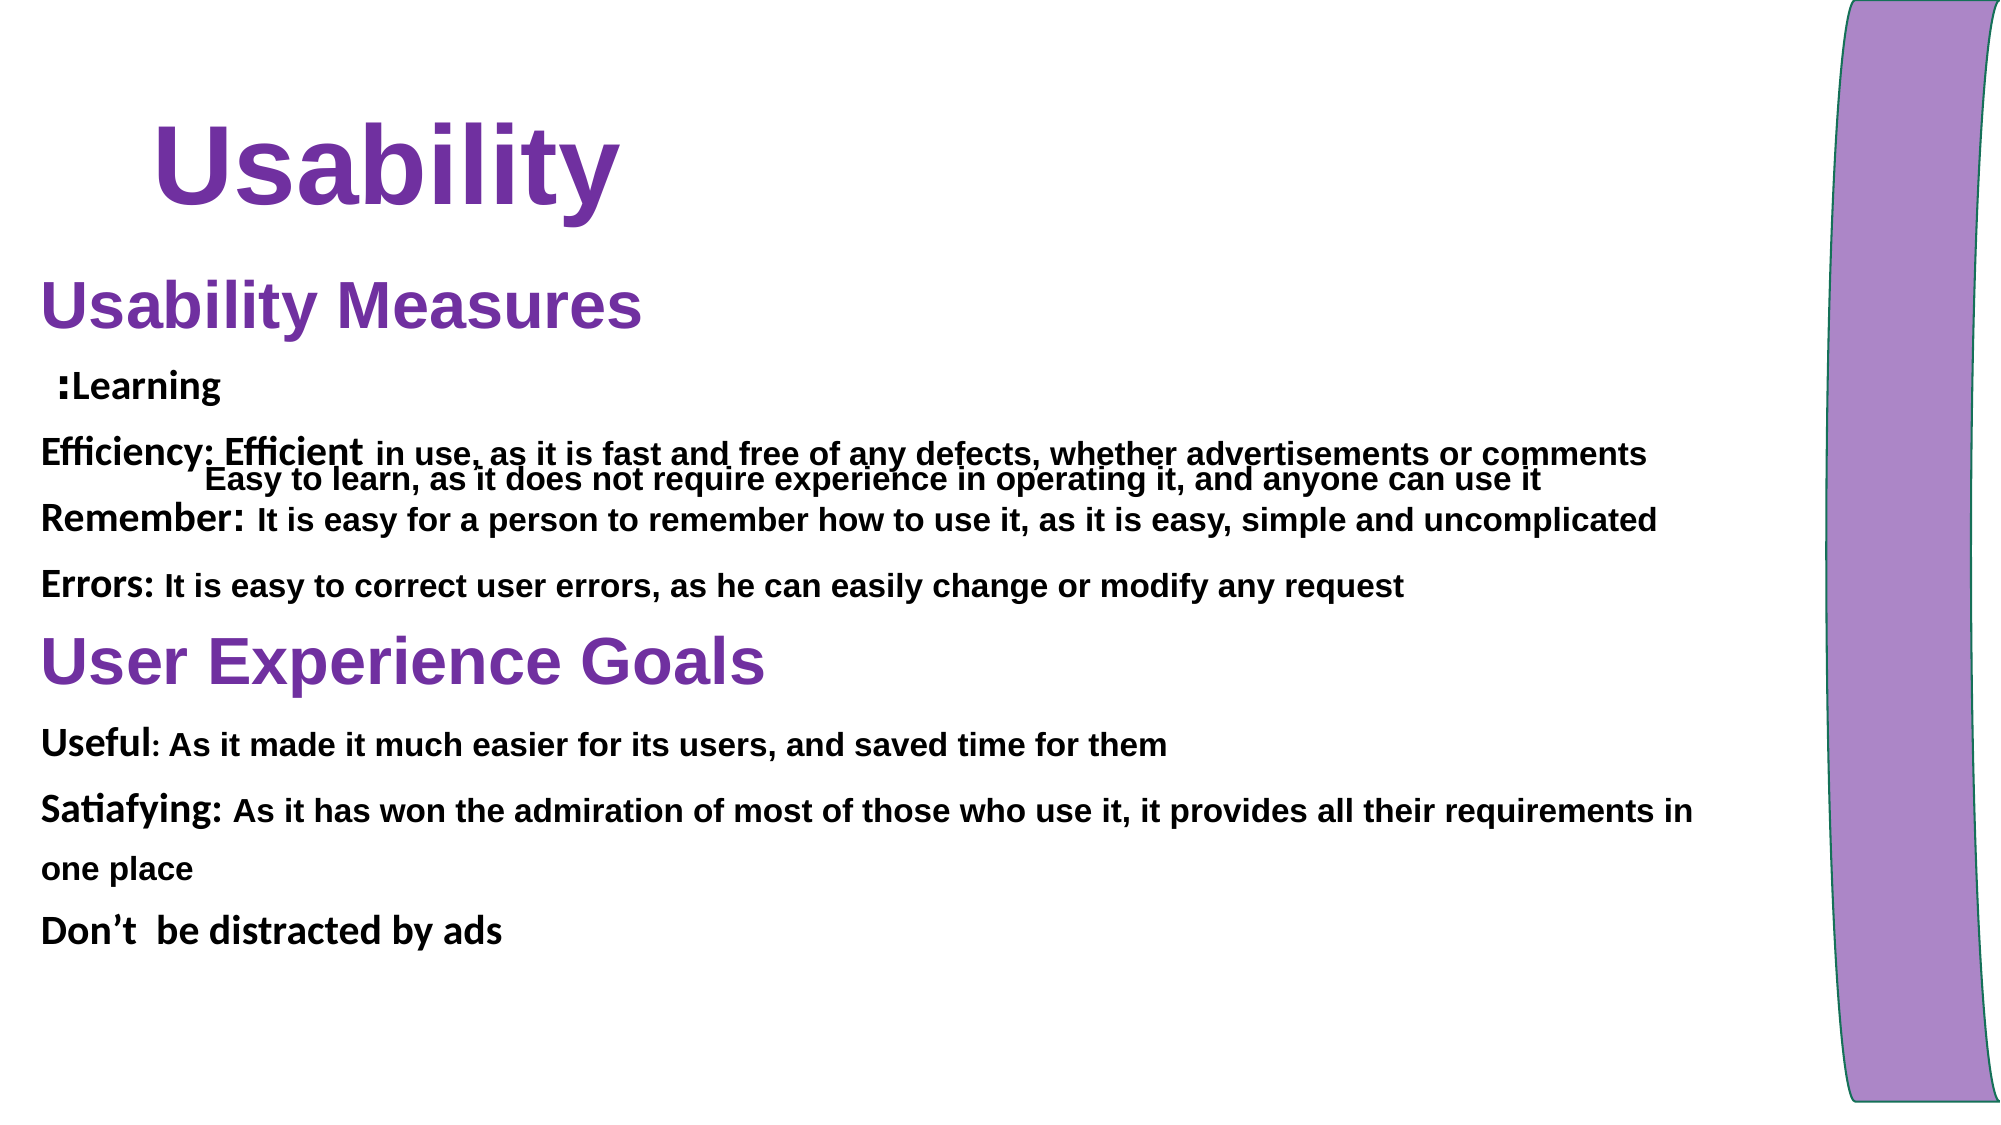

# Usability
Usability Measures
Learning:
Efficiency: Efficient in use, as it is fast and free of any defects, whether advertisements or comments
Remember: It is easy for a person to remember how to use it, as it is easy, simple and uncomplicated
Errors: It is easy to correct user errors, as he can easily change or modify any request
User Experience Goals
Useful: As it made it much easier for its users, and saved time for them
Satiafying: As it has won the admiration of most of those who use it, it provides all their requirements in
one place
Don’t  be distracted by ads

Easy to learn, as it does not require experience in operating it, and anyone can use it